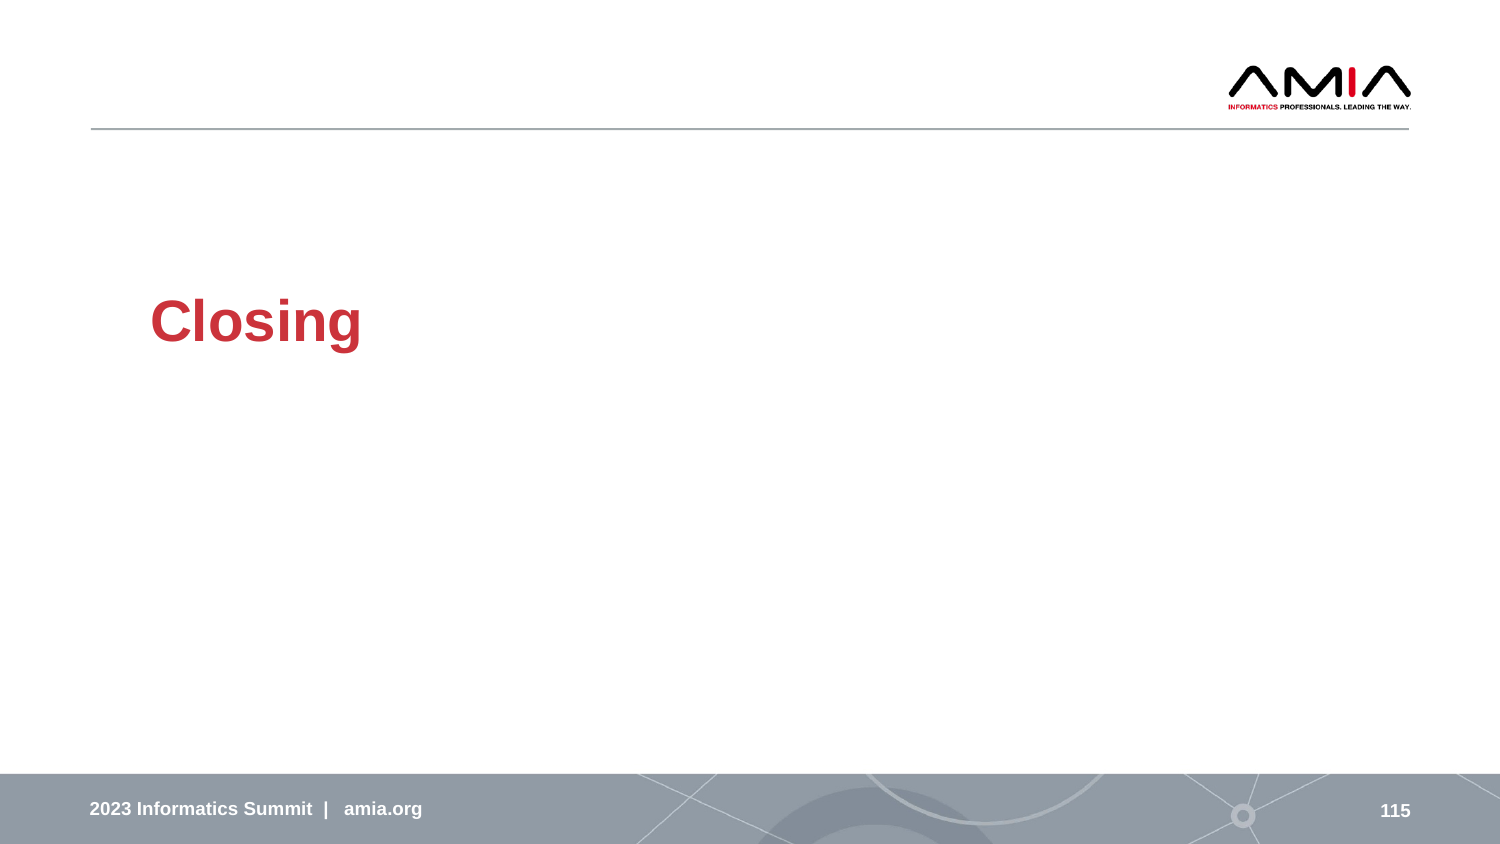

# Closing
2023 Informatics Summit  |   amia.org
115